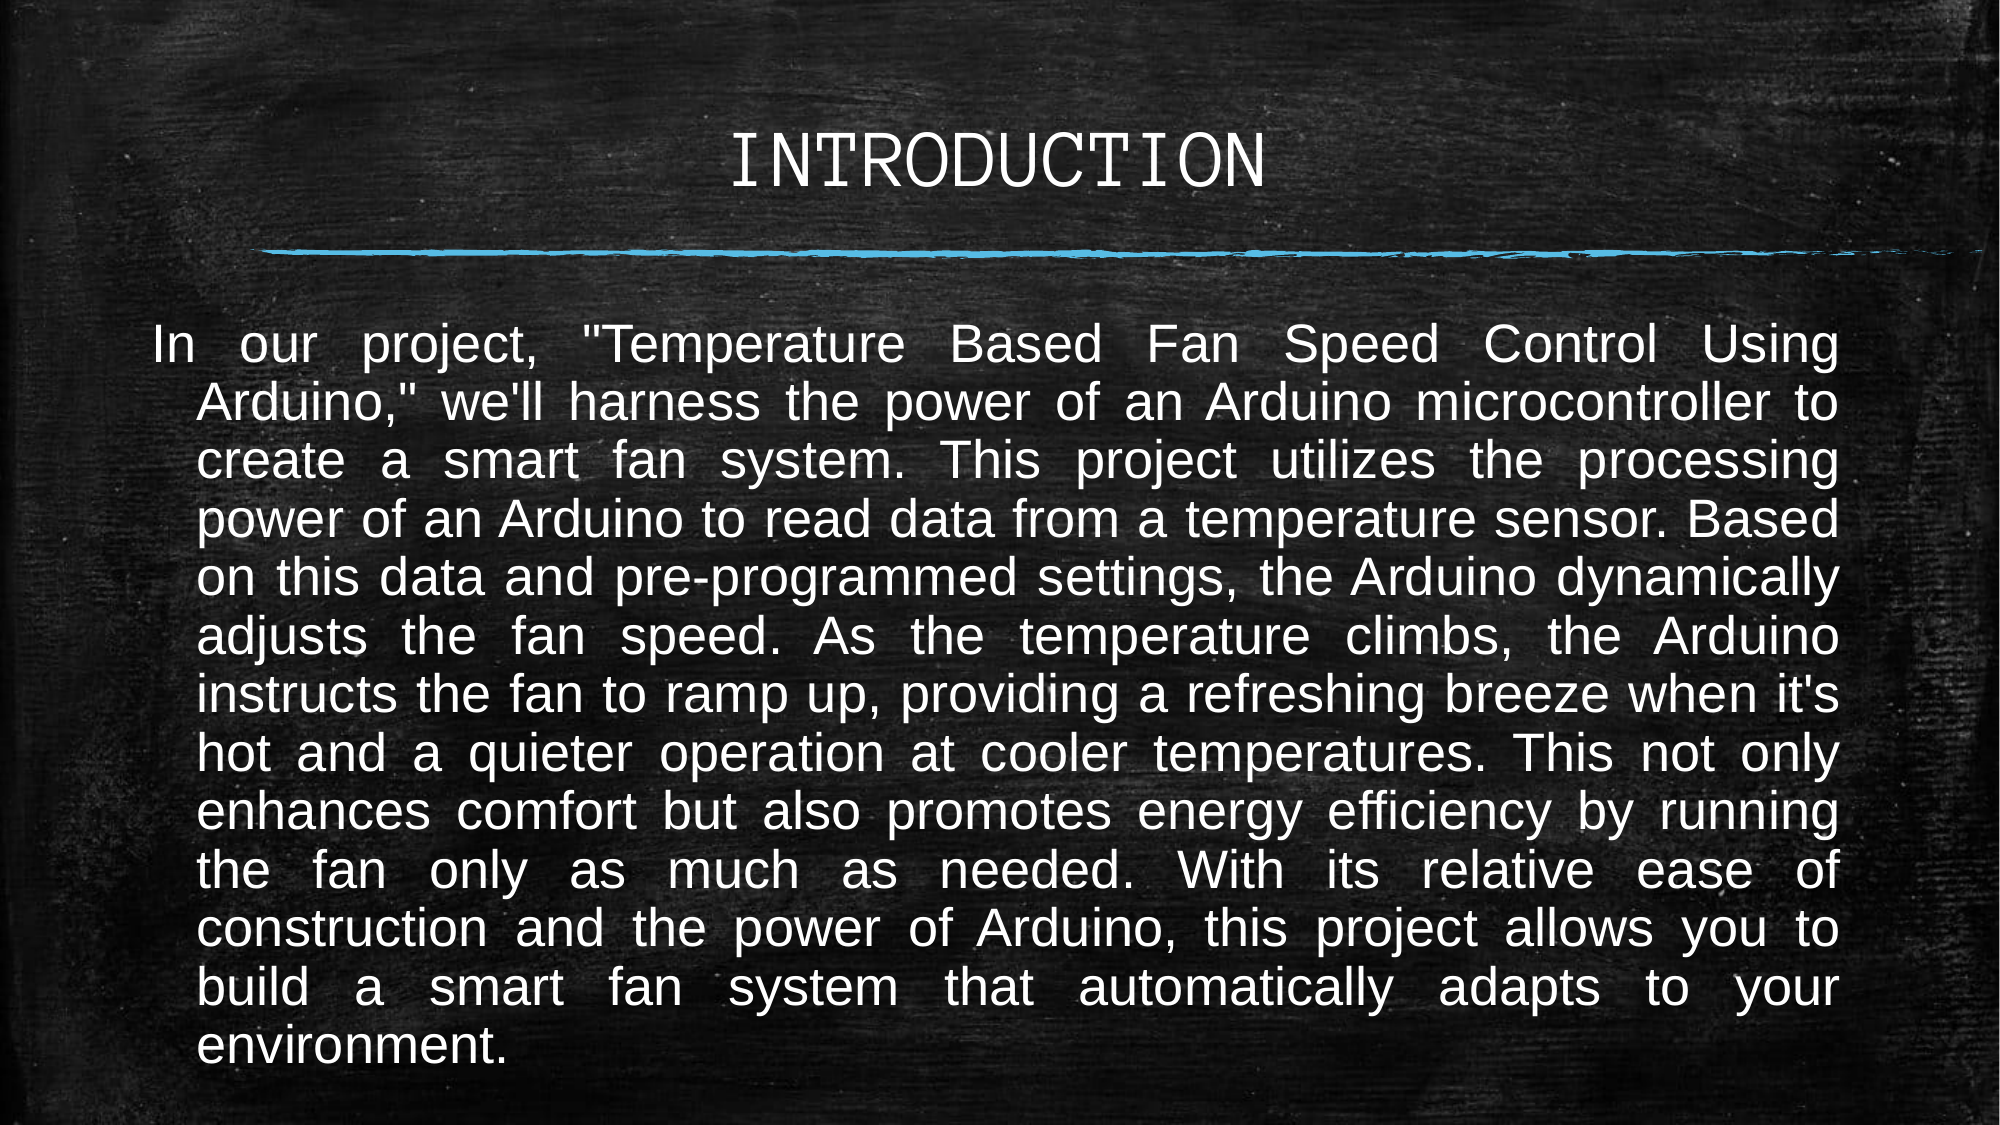

# INTRODUCTION
In our project, "Temperature Based Fan Speed Control Using Arduino," we'll harness the power of an Arduino microcontroller to create a smart fan system. This project utilizes the processing power of an Arduino to read data from a temperature sensor. Based on this data and pre-programmed settings, the Arduino dynamically adjusts the fan speed. As the temperature climbs, the Arduino instructs the fan to ramp up, providing a refreshing breeze when it's hot and a quieter operation at cooler temperatures. This not only enhances comfort but also promotes energy efficiency by running the fan only as much as needed. With its relative ease of construction and the power of Arduino, this project allows you to build a smart fan system that automatically adapts to your environment.